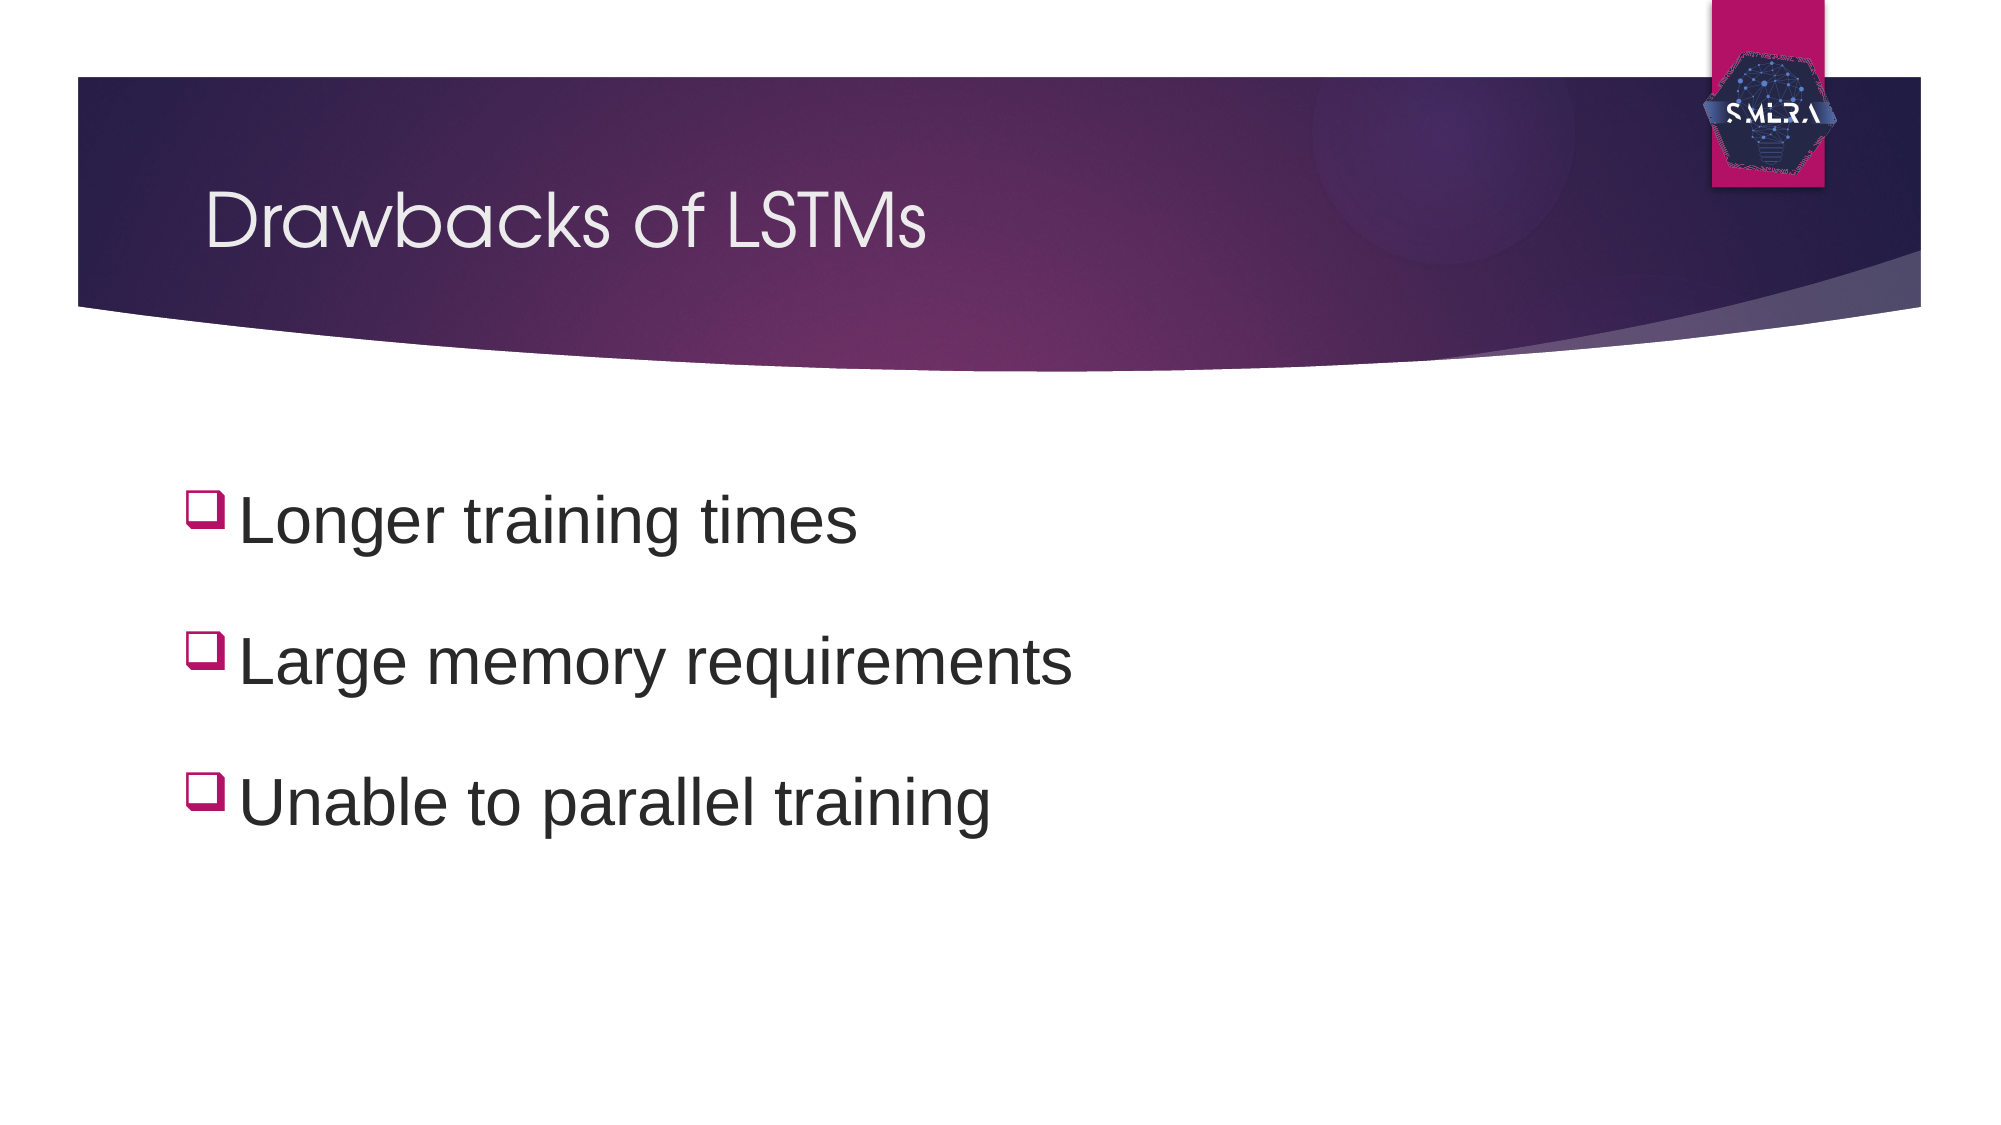

# Drawbacks of LSTMs
Longer training times
Large memory requirements
Unable to parallel training